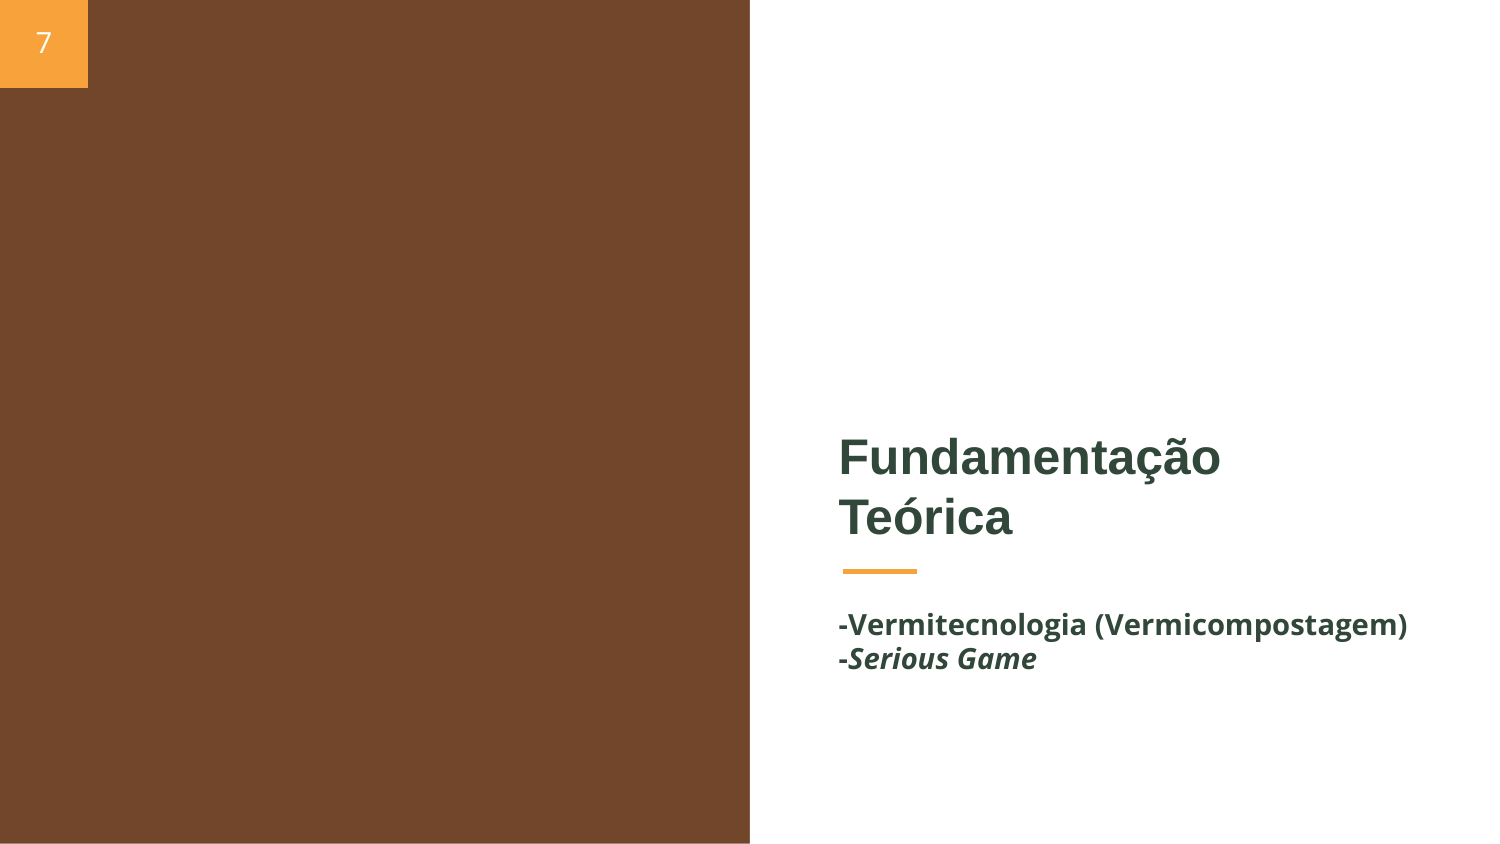

7
# Fundamentação Teórica
-Vermitecnologia (Vermicompostagem)
-Serious Game